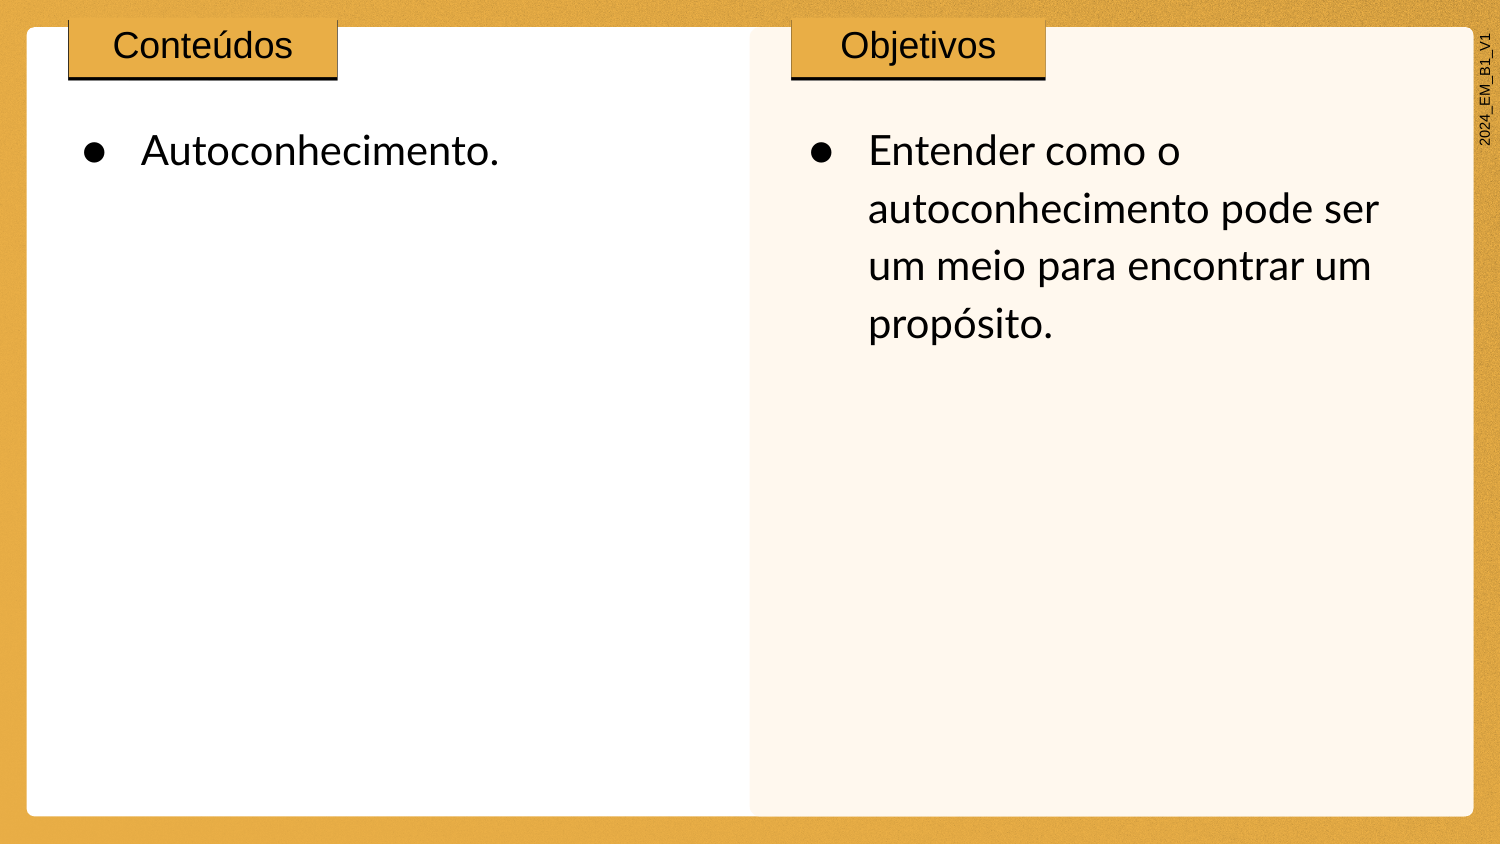

Autoconhecimento.
Entender como o autoconhecimento pode ser um meio para encontrar um propósito.